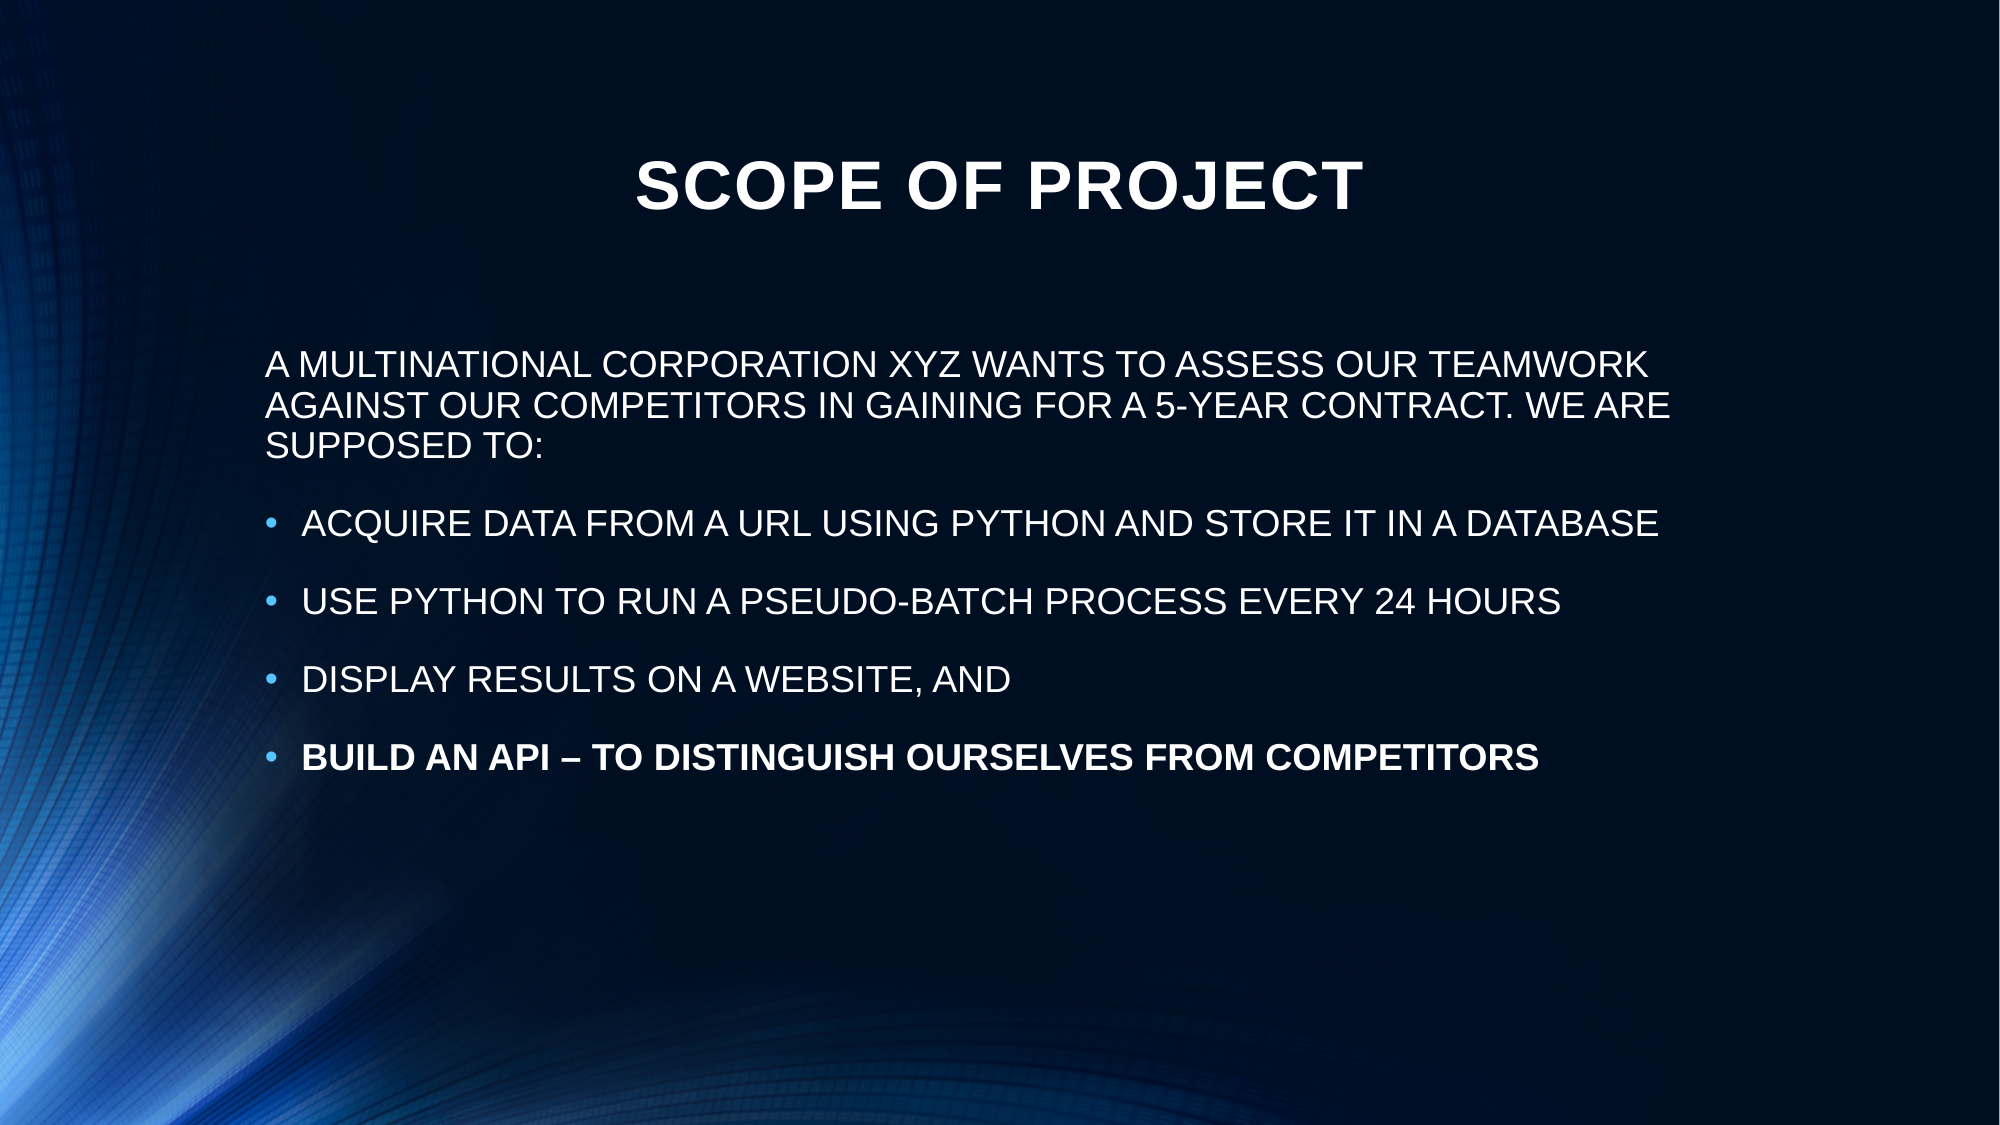

# SCOPE OF PROJECT
A MULTINATIONAL CORPORATION XYZ WANTS TO ASSESS OUR TEAMWORK AGAINST OUR COMPETITORS IN GAINING FOR A 5-YEAR CONTRACT. WE ARE SUPPOSED TO:
ACQUIRE DATA FROM A URL USING PYTHON AND STORE IT IN A DATABASE
USE PYTHON TO RUN A PSEUDO-BATCH PROCESS EVERY 24 HOURS
DISPLAY RESULTS ON A WEBSITE, AND
BUILD AN API – TO DISTINGUISH OURSELVES FROM COMPETITORS